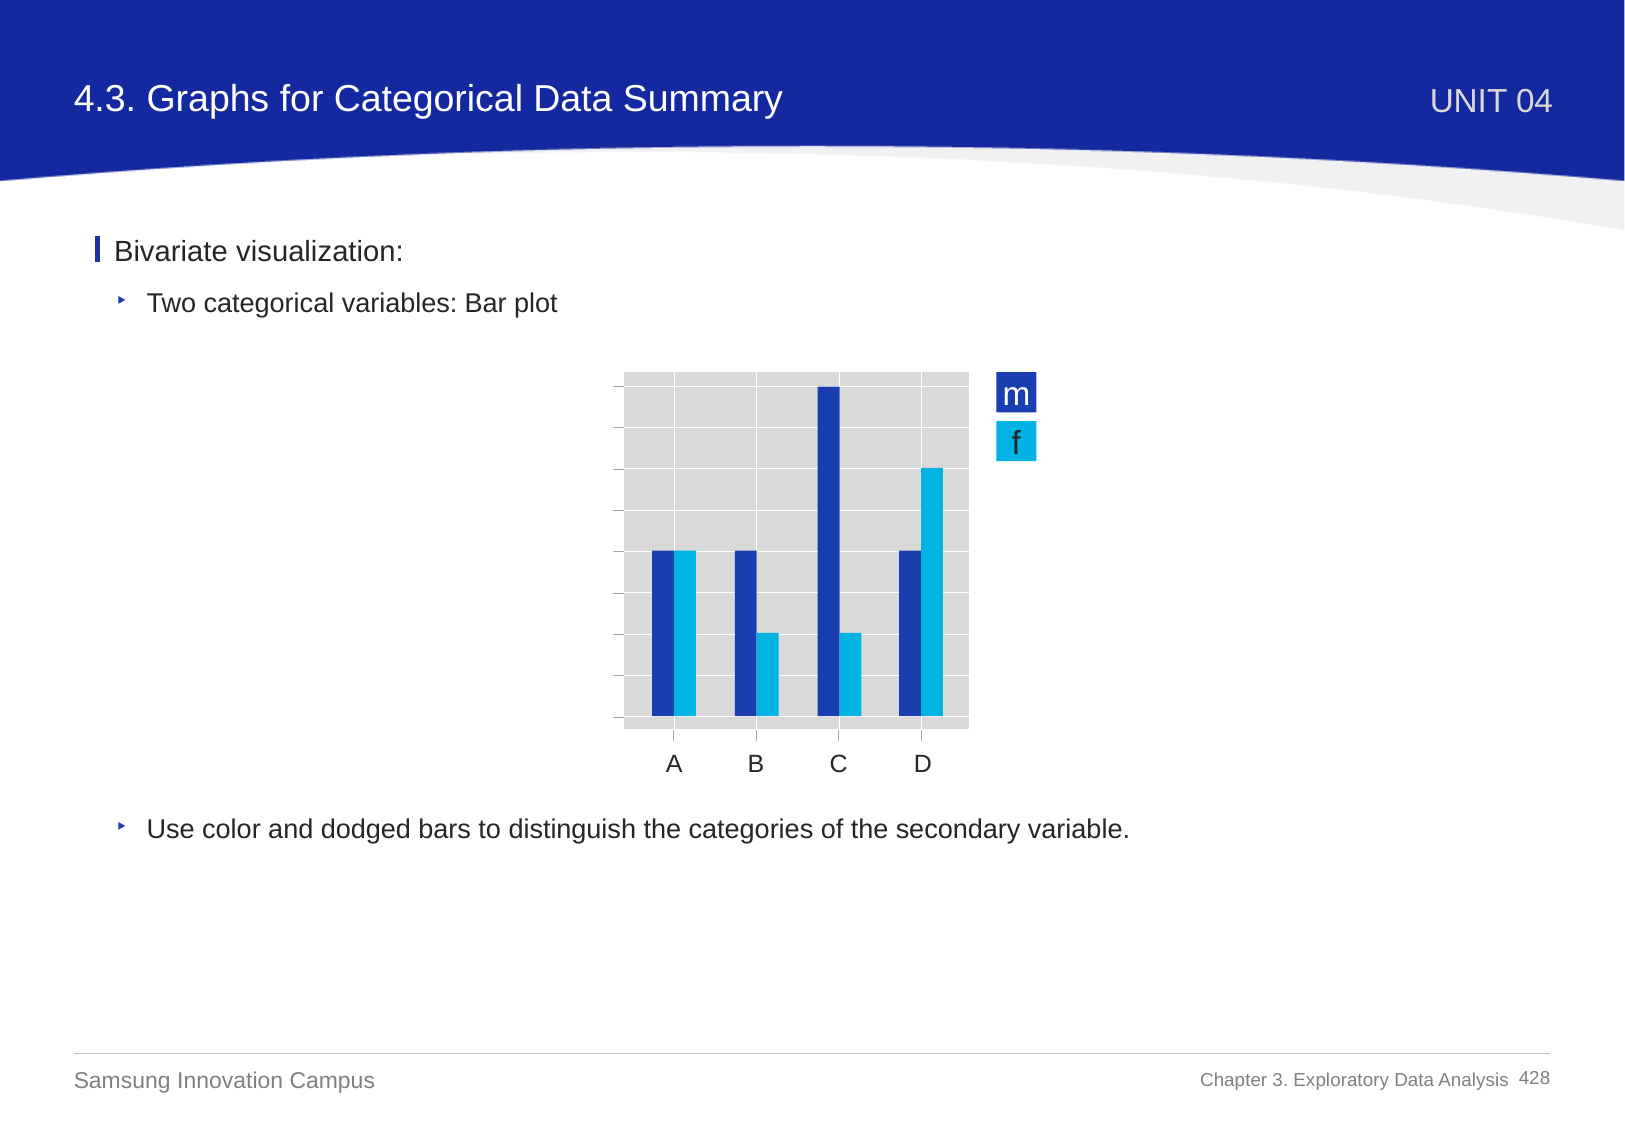

4.3. Graphs for Categorical Data Summary
UNIT 04
Bivariate visualization:
Two categorical variables: Bar plot
|  |  |  |  |  |
| --- | --- | --- | --- | --- |
|  |  |  |  |  |
|  |  |  |  |  |
|  |  |  |  |  |
|  |  |  |  |  |
|  |  |  |  |  |
|  |  |  |  |  |
|  |  |  |  |  |
|  |  |  |  |  |
|  |  |  |  |  |
m

f

A
B
C
D
Use color and dodged bars to distinguish the categories of the secondary variable.